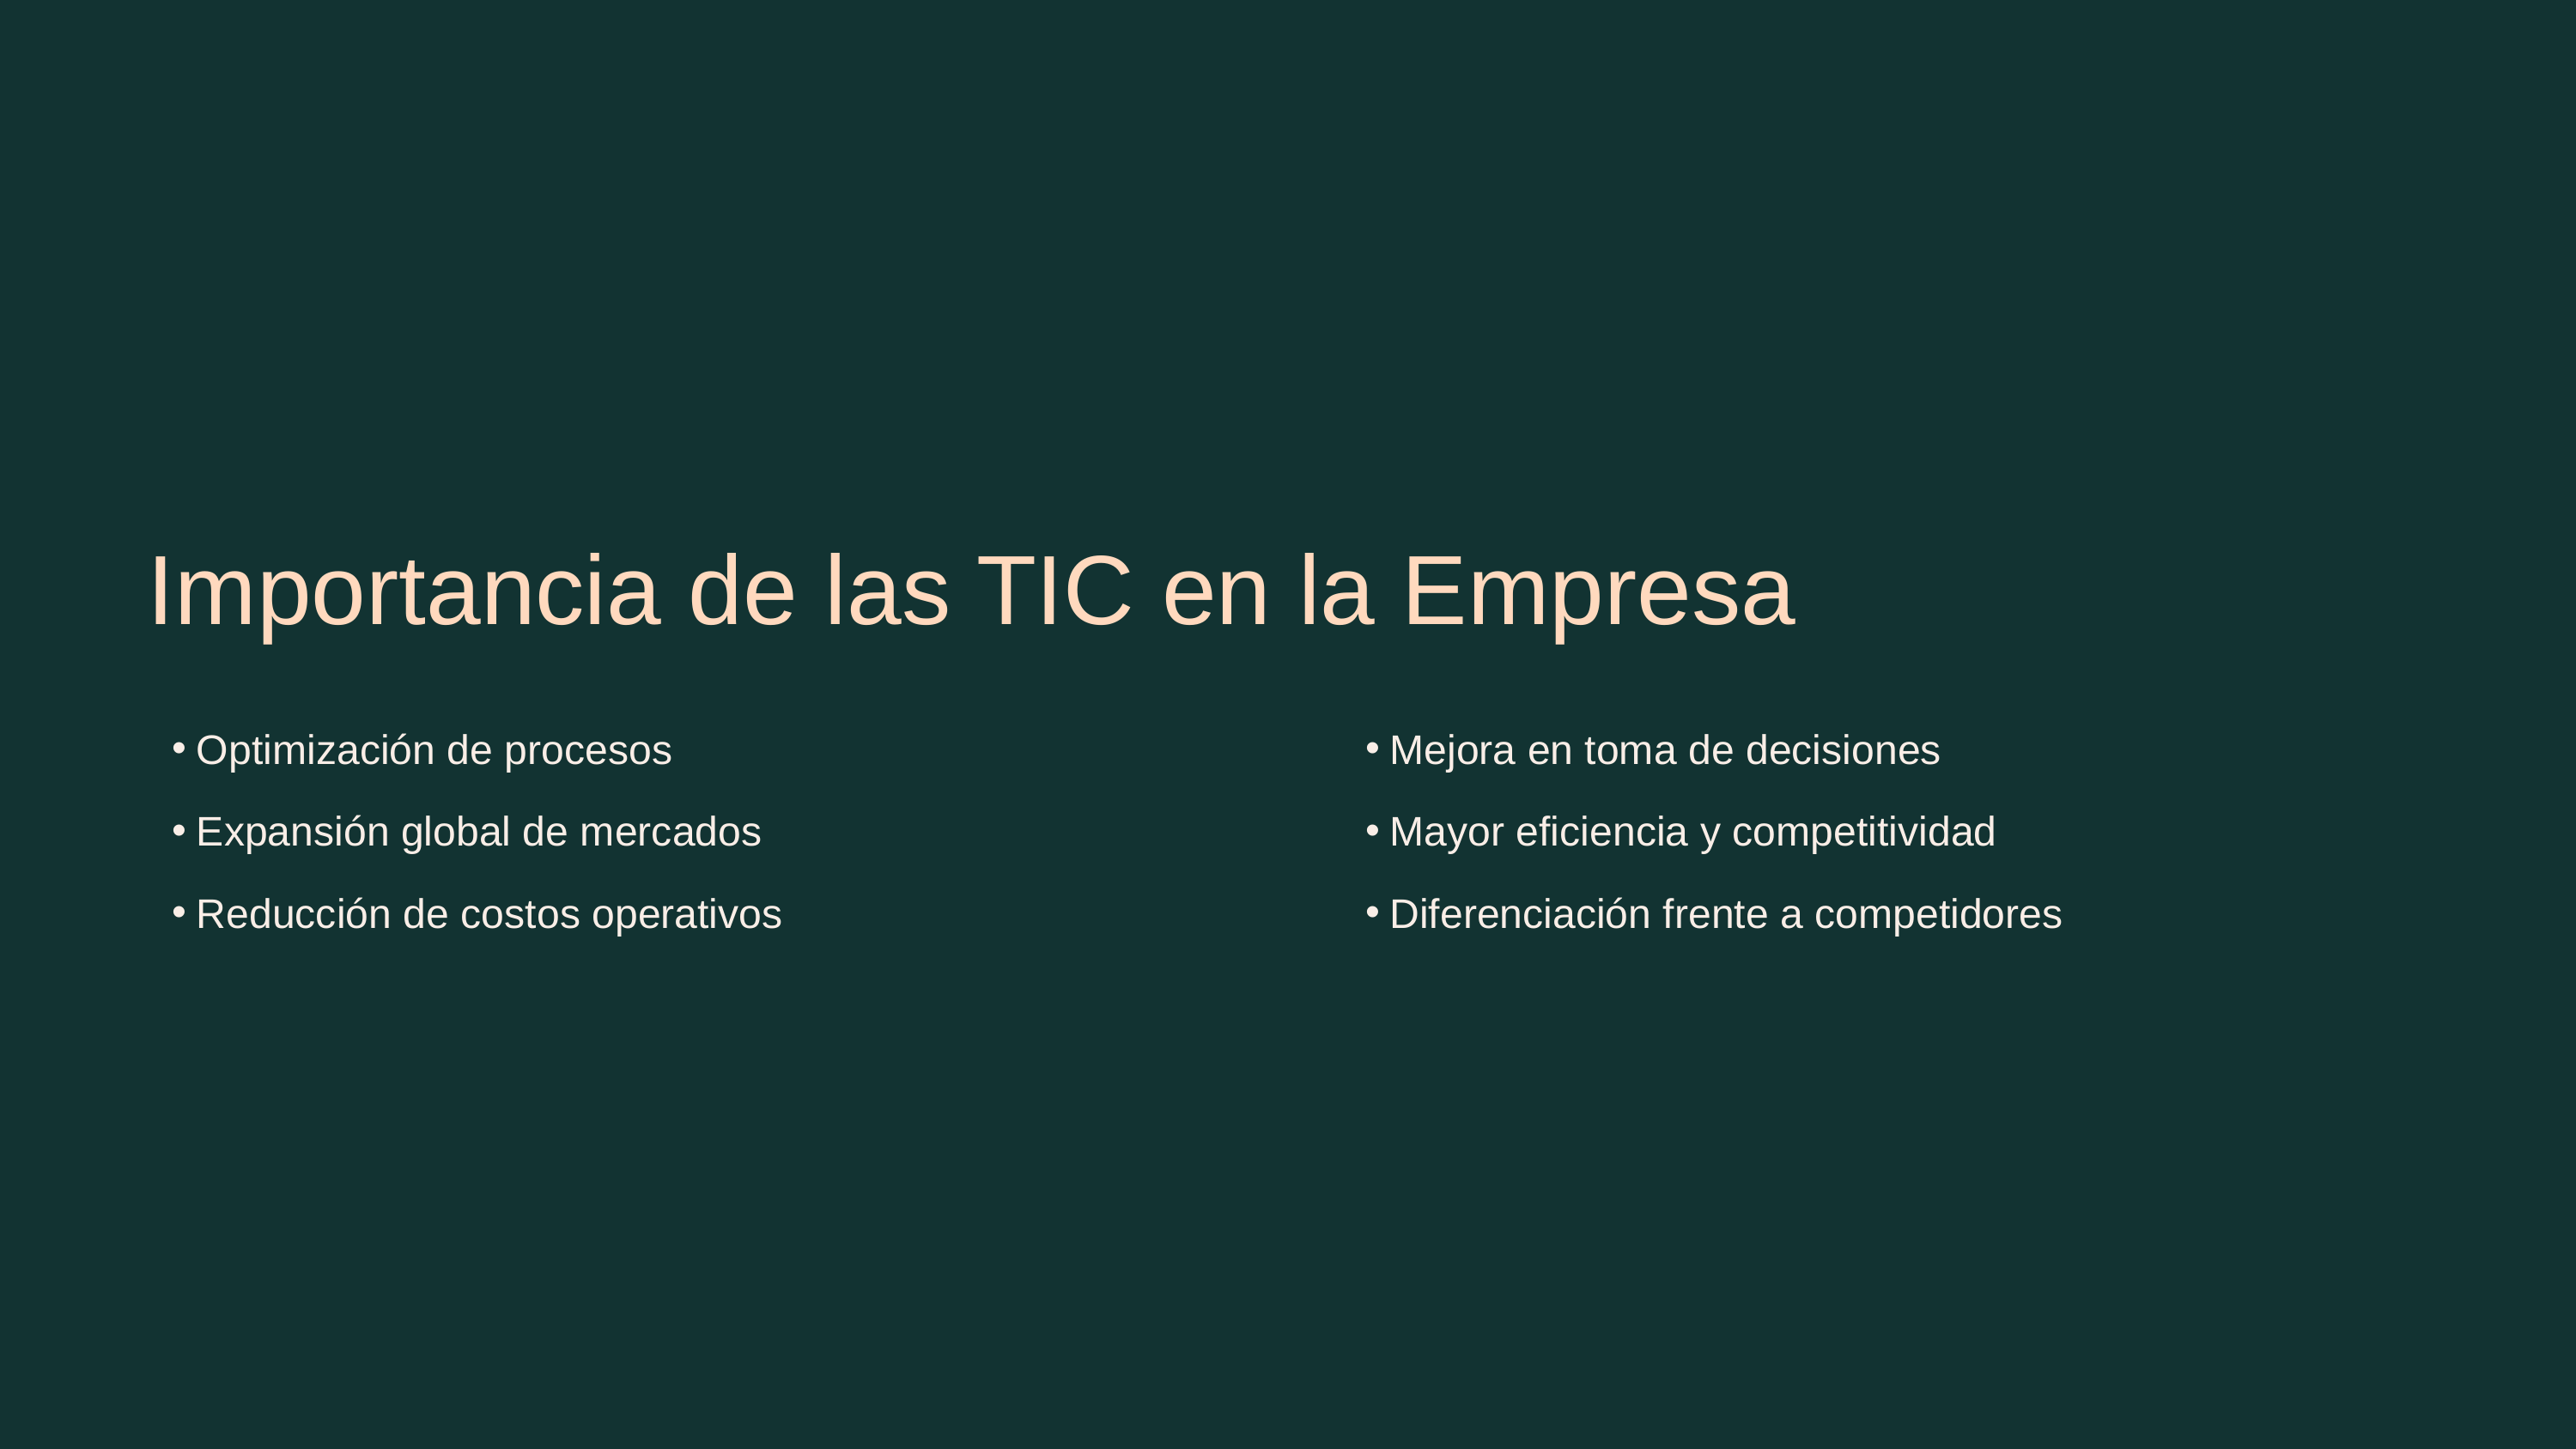

Importancia de las TIC en la Empresa

Optimización de procesos

Mejora en toma de decisiones

Expansión global de mercados

Mayor eficiencia y competitividad

Reducción de costos operativos

Diferenciación frente a competidores